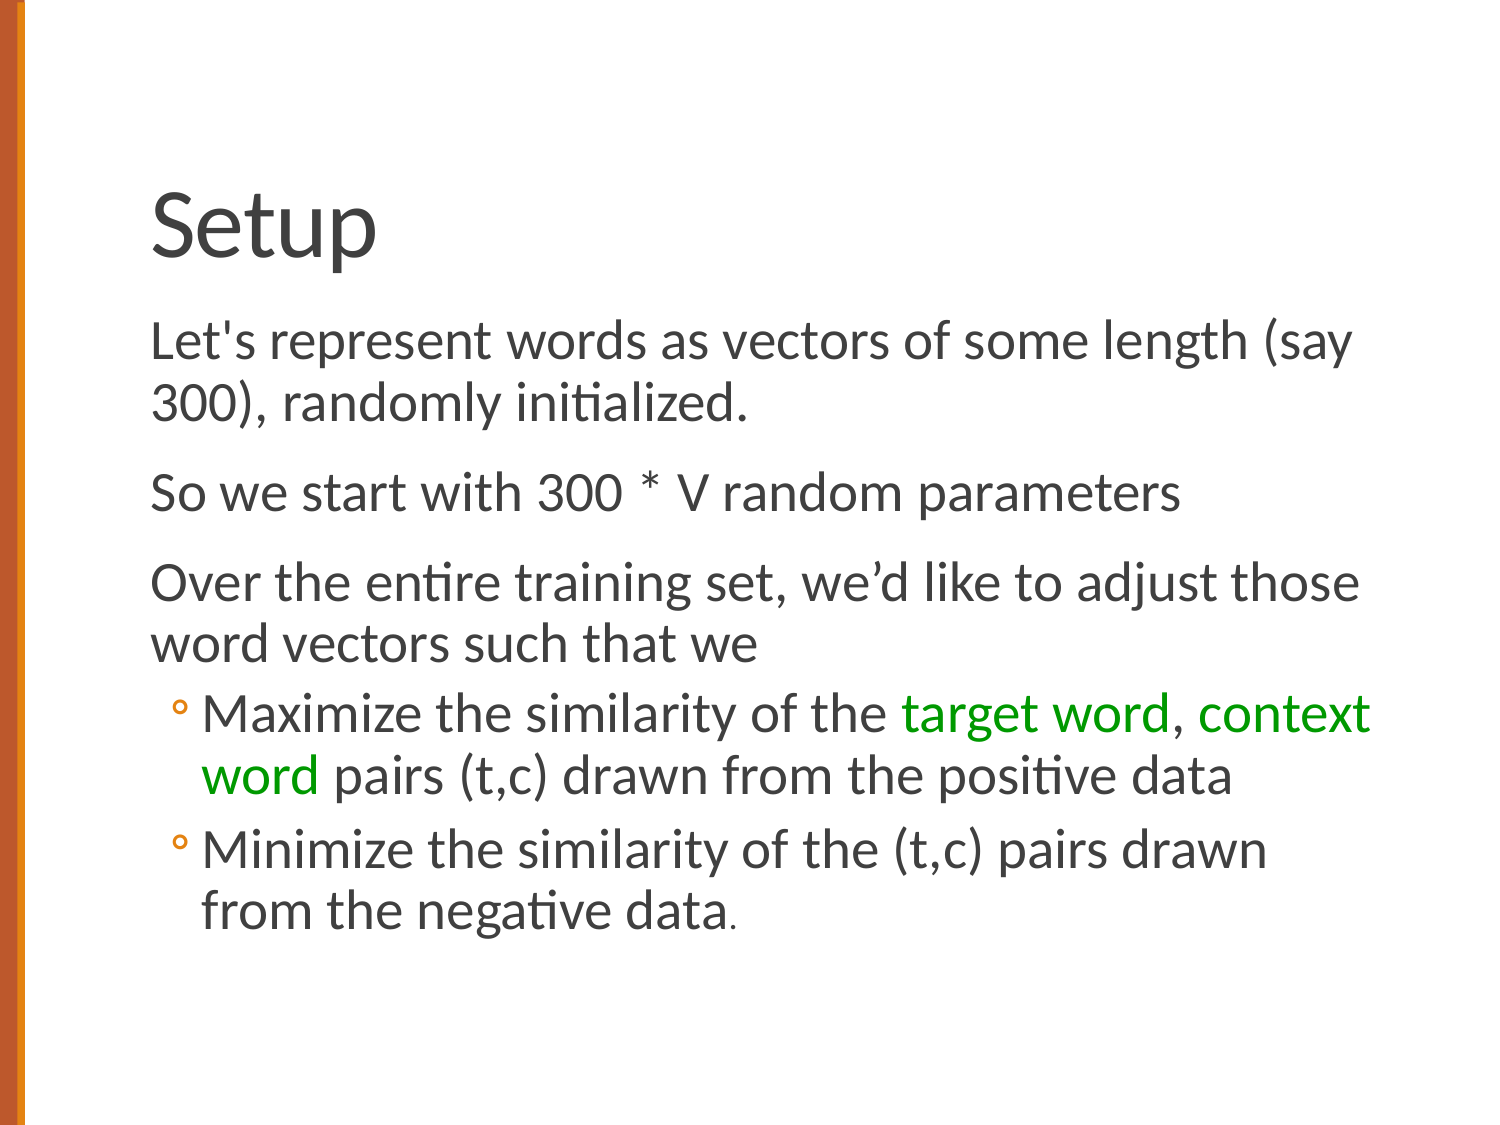

# Setup
Let's represent words as vectors of some length (say 300), randomly initialized.
So we start with 300 * V random parameters
Over the entire training set, we’d like to adjust those word vectors such that we
Maximize the similarity of the target word, context word pairs (t,c) drawn from the positive data
Minimize the similarity of the (t,c) pairs drawn from the negative data.

21
1/16/19